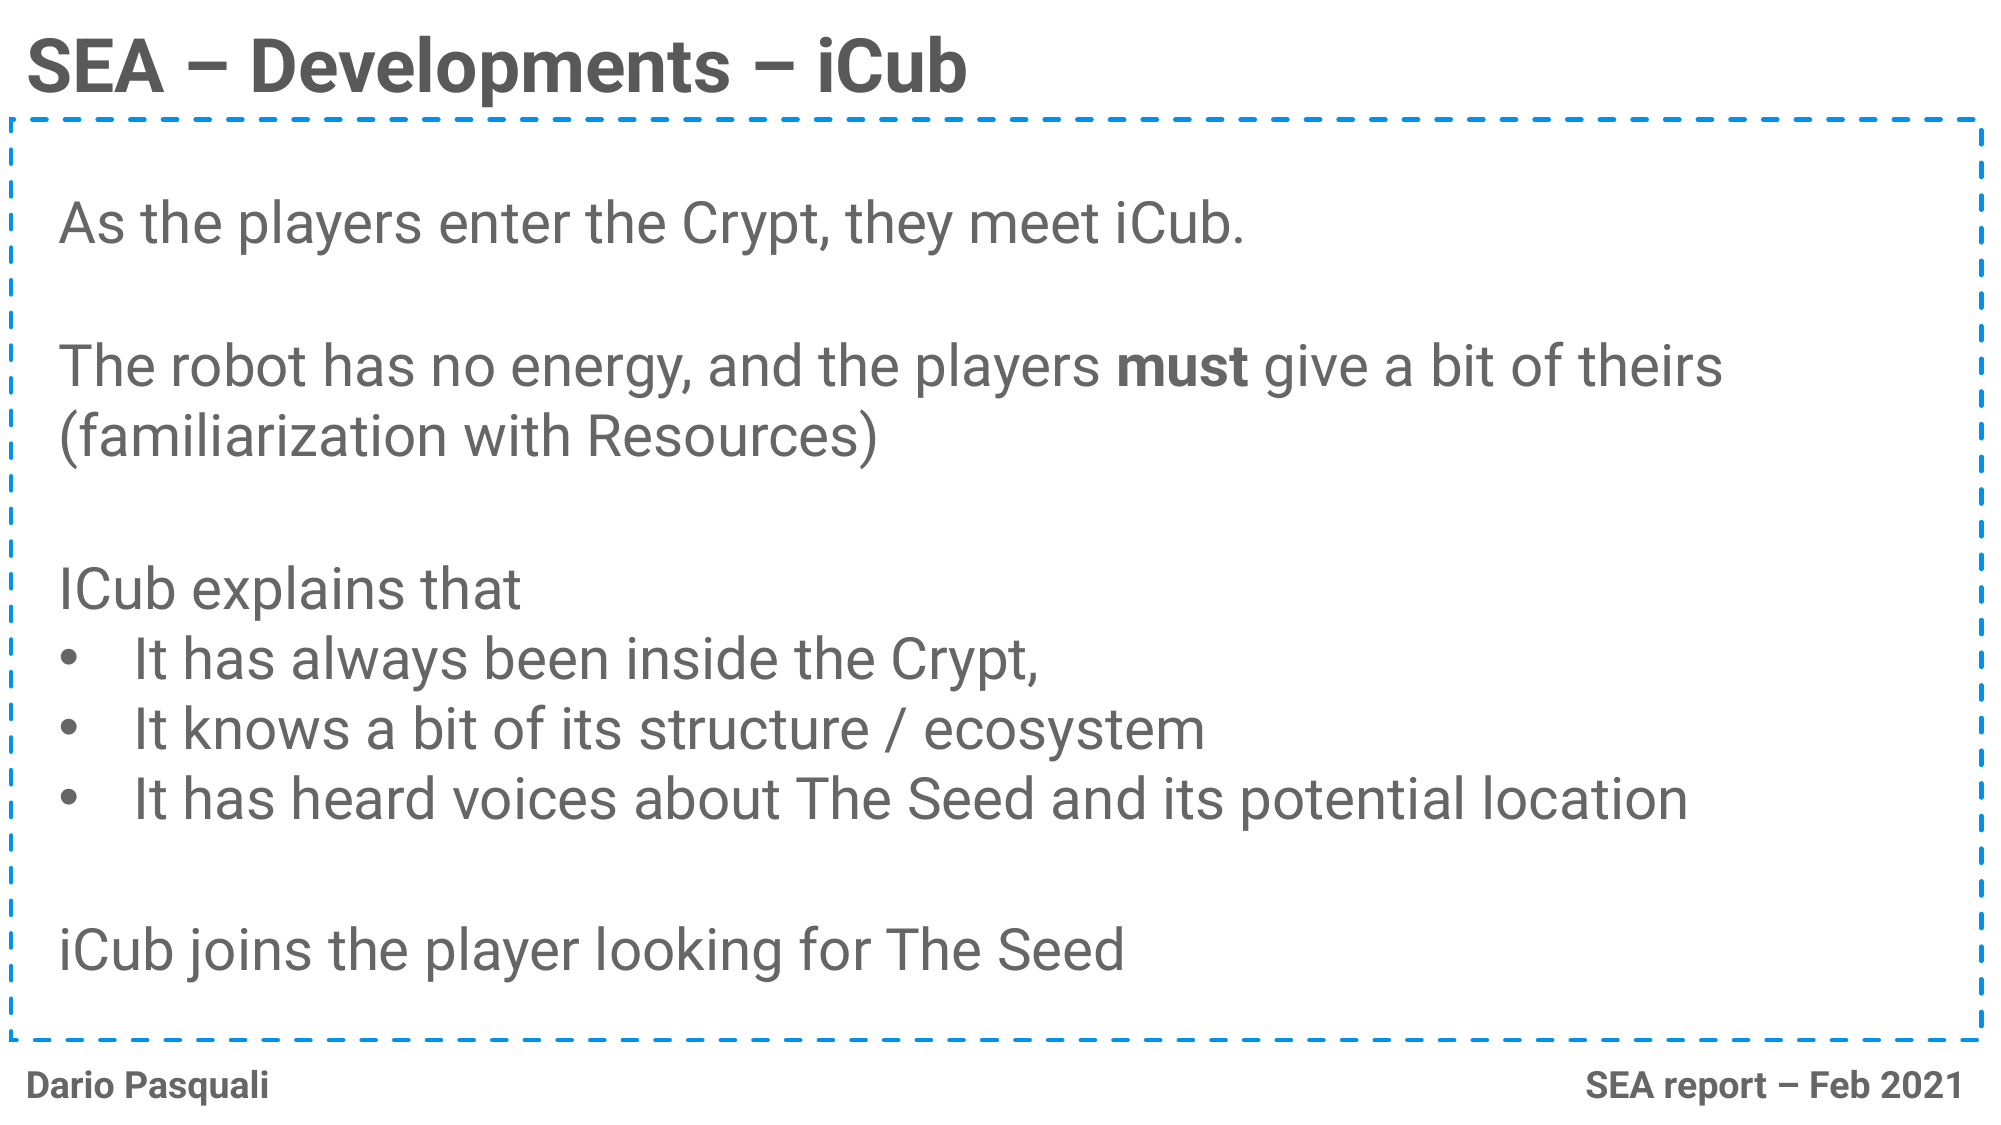

SEA – Developments – iCub

As the players enter the Crypt, they meet iCub.
The robot has no energy, and the players must give a bit of theirs
(familiarization with Resources)
ICub explains that
It has always been inside the Crypt,
It knows a bit of its structure / ecosystem
It has heard voices about The Seed and its potential location
iCub joins the player looking for The Seed
Dario Pasquali
SEA report – Feb 2021